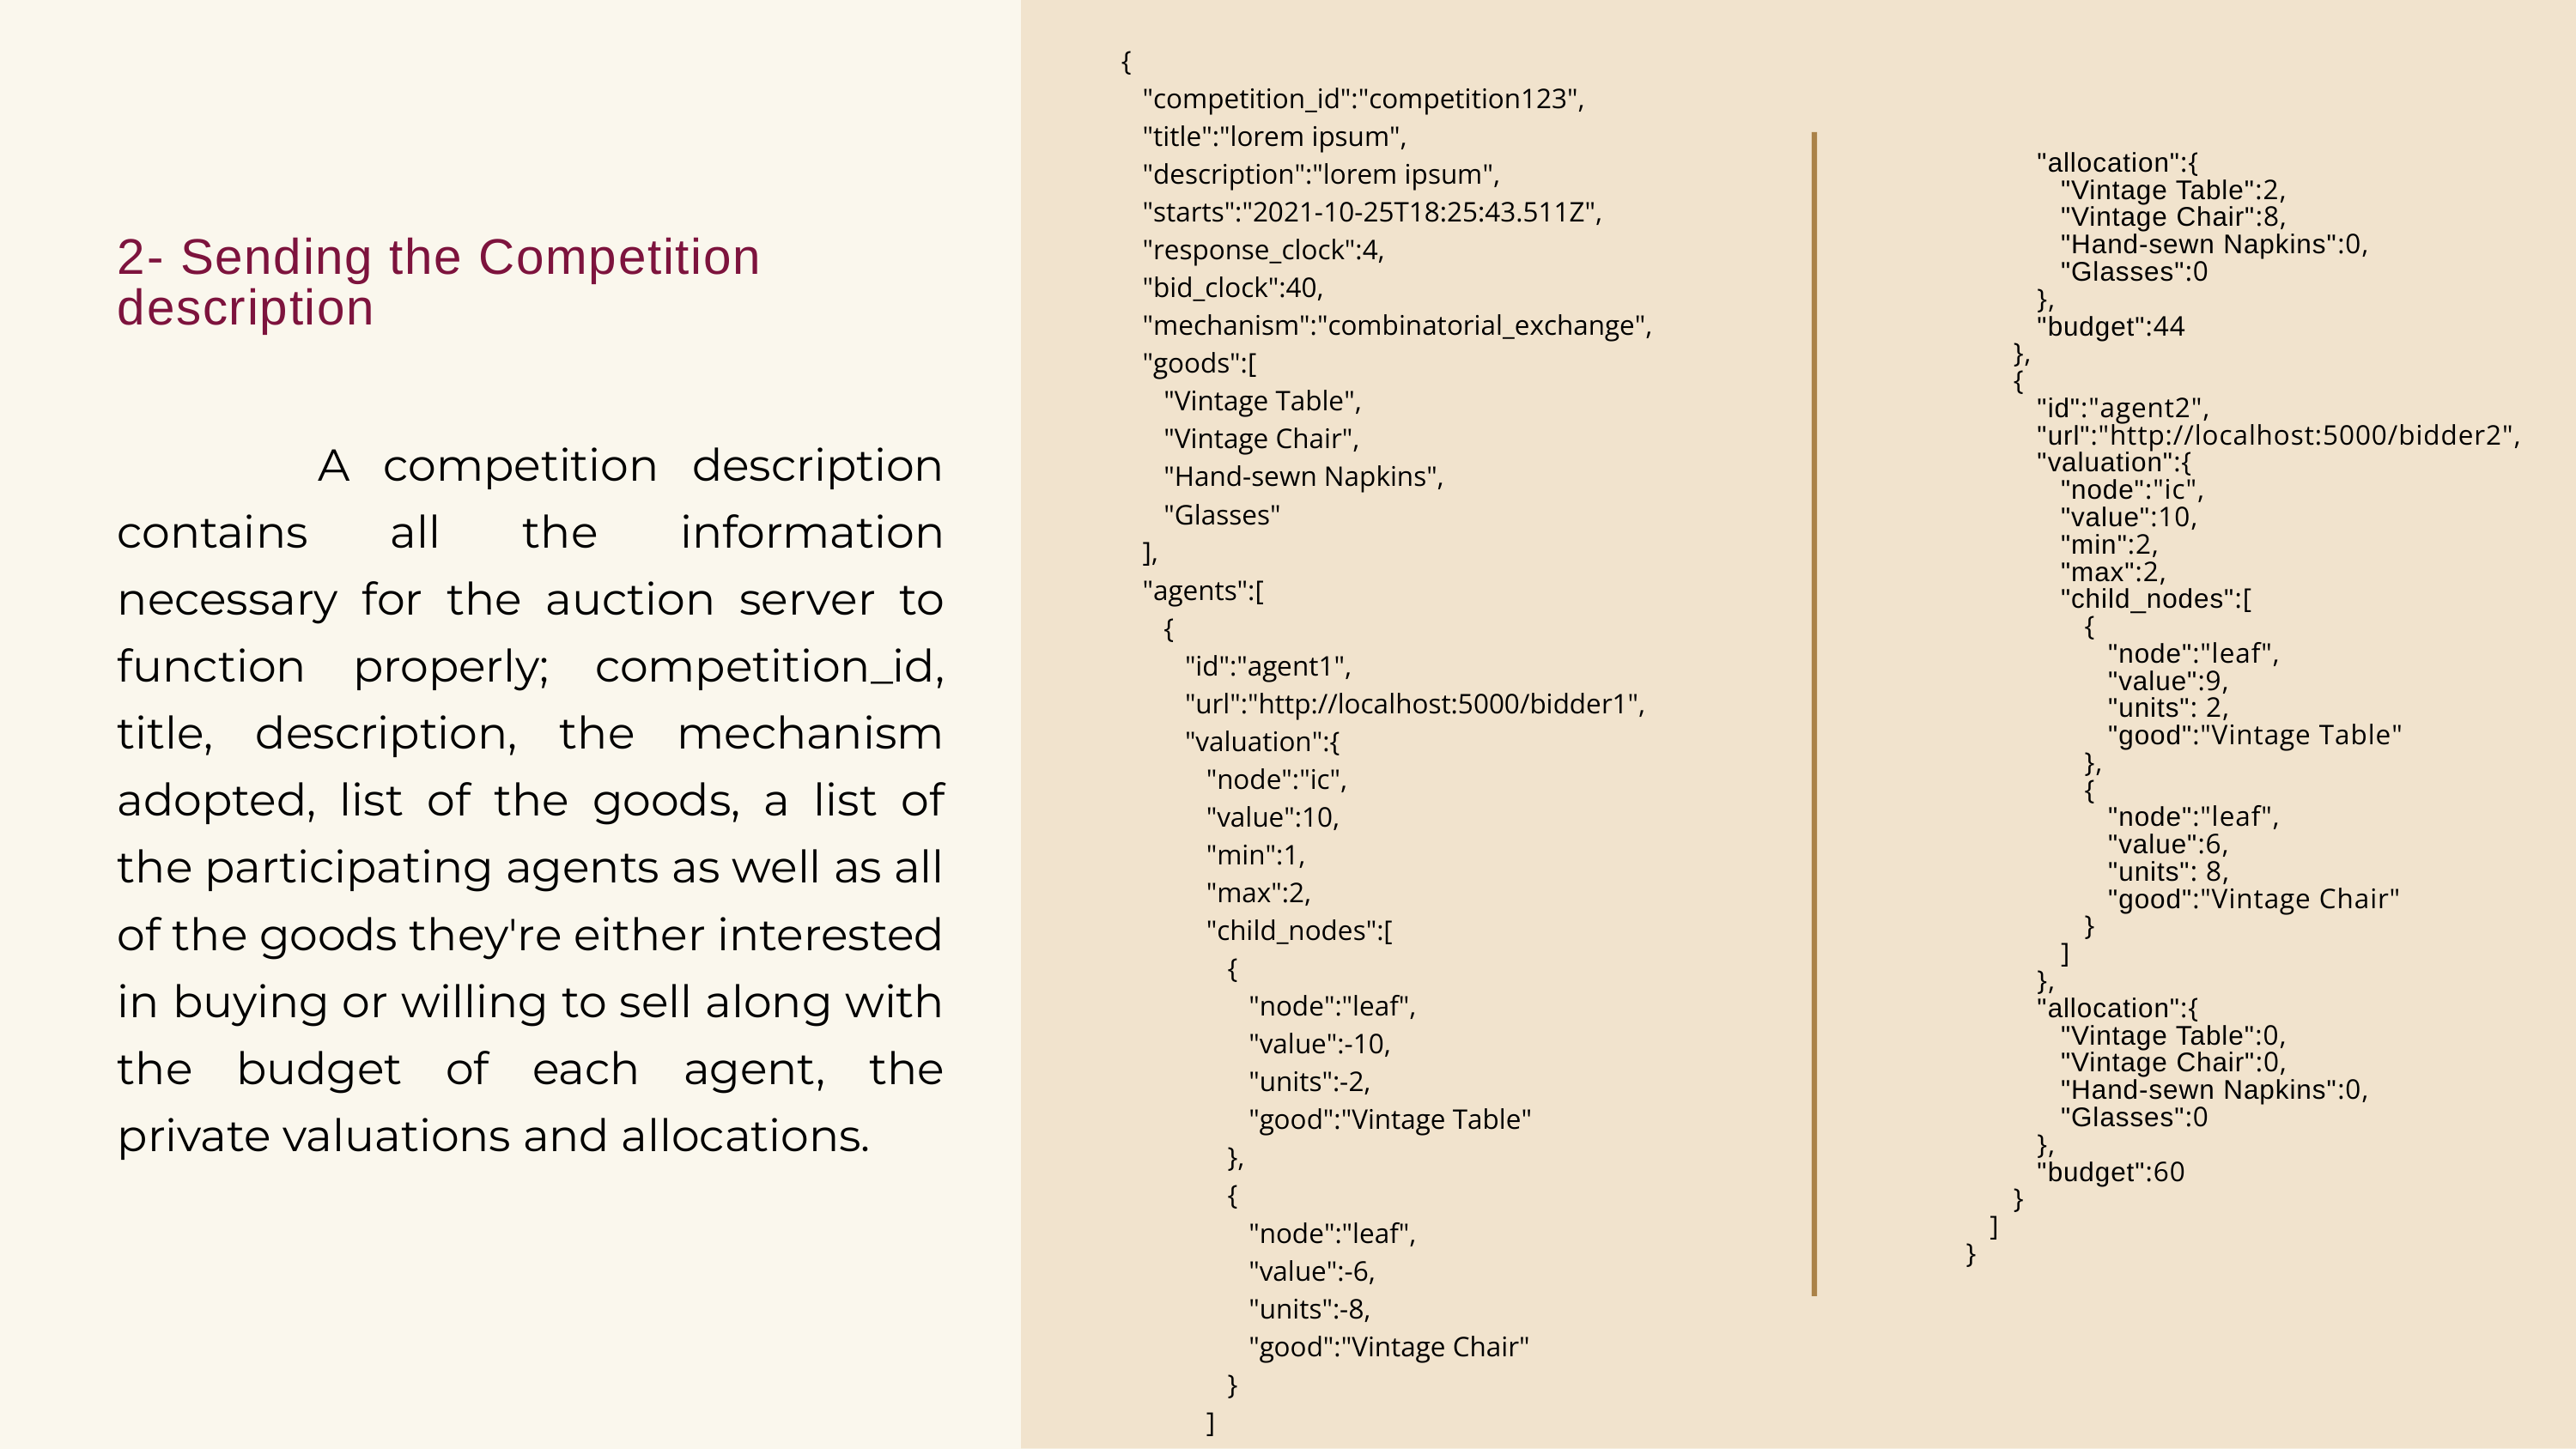

{
   "competition_id":"competition123",
   "title":"lorem ipsum",
   "description":"lorem ipsum",
   "starts":"2021-10-25T18:25:43.511Z",
   "response_clock":4,
   "bid_clock":40,
   "mechanism":"combinatorial_exchange",
   "goods":[
      "Vintage Table",
      "Vintage Chair",
      "Hand-sewn Napkins",
      "Glasses"
   ],
   "agents":[
      {
         "id":"agent1",
         "url":"http://localhost:5000/bidder1",
         "valuation":{
            "node":"ic",
            "value":10,
            "min":1,
            "max":2,
            "child_nodes":[
               {
                  "node":"leaf",
                  "value":-10,
                  "units":-2,
                  "good":"Vintage Table"
               },
               {
                  "node":"leaf",
                  "value":-6,
                  "units":-8,
                  "good":"Vintage Chair"
               }
            ]
         },
         "allocation":{
            "Vintage Table":2,
            "Vintage Chair":8,
            "Hand-sewn Napkins":0,
            "Glasses":0
         },
         "budget":44
      },
      {
         "id":"agent2",
         "url":"http://localhost:5000/bidder2",
         "valuation":{
            "node":"ic",
            "value":10,
            "min":2,
            "max":2,
            "child_nodes":[
               {
                  "node":"leaf",
                  "value":9,
                  "units": 2,
                  "good":"Vintage Table"
               },
               {
                  "node":"leaf",
                  "value":6,
                  "units": 8,
                  "good":"Vintage Chair"
               }
            ]
         },
         "allocation":{
            "Vintage Table":0,
            "Vintage Chair":0,
            "Hand-sewn Napkins":0,
            "Glasses":0
         },
         "budget":60
      }
   ]
}

2- Sending the Competition description
      A competition description contains all the information necessary for the auction server to function properly; competition_id, title, description, the mechanism adopted, list of the goods, a list of the participating agents as well as all of the goods they're either interested in buying or willing to sell along with the budget of each agent, the private valuations and allocations.